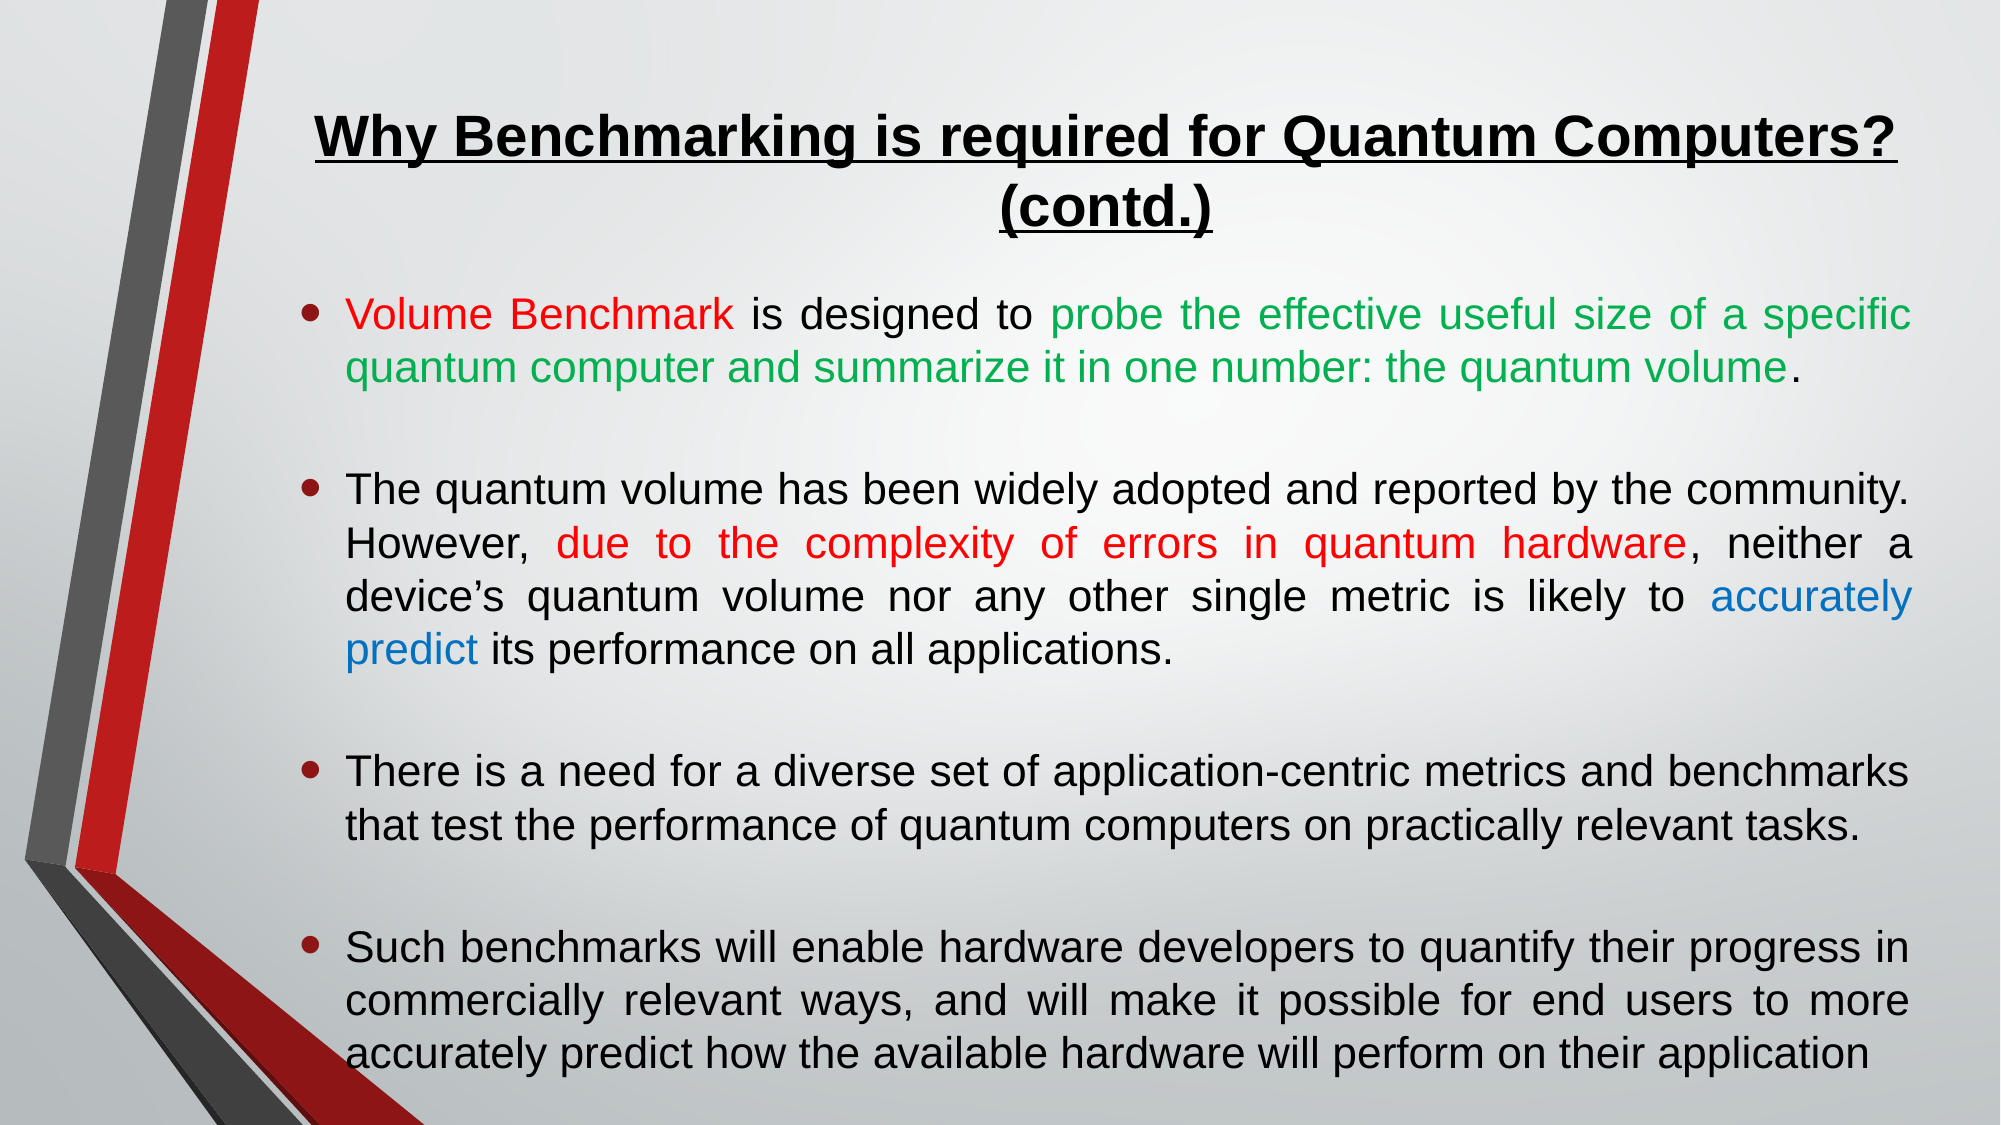

# Why Benchmarking is required for Quantum Computers? (contd.)
Volume Benchmark is designed to probe the effective useful size of a specific quantum computer and summarize it in one number: the quantum volume.

The quantum volume has been widely adopted and reported by the community. However, due to the complexity of errors in quantum hardware, neither a device’s quantum volume nor any other single metric is likely to accurately predict its performance on all applications.

There is a need for a diverse set of application-centric metrics and benchmarks that test the performance of quantum computers on practically relevant tasks.

Such benchmarks will enable hardware developers to quantify their progress in commercially relevant ways, and will make it possible for end users to more accurately predict how the available hardware will perform on their application